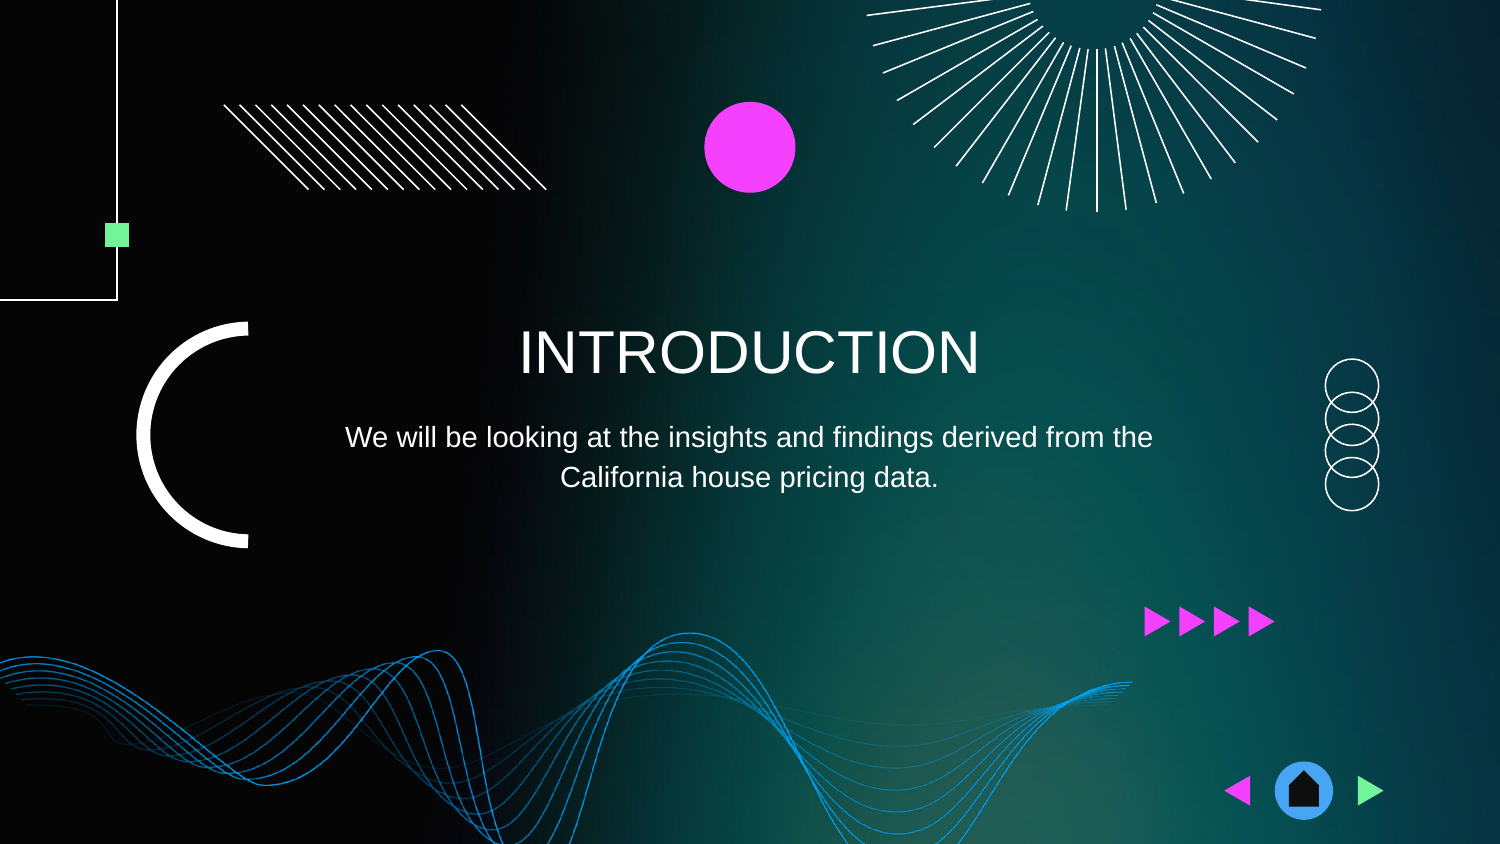

# INTRODUCTION

We will be looking at the insights and findings derived from the California house pricing data.